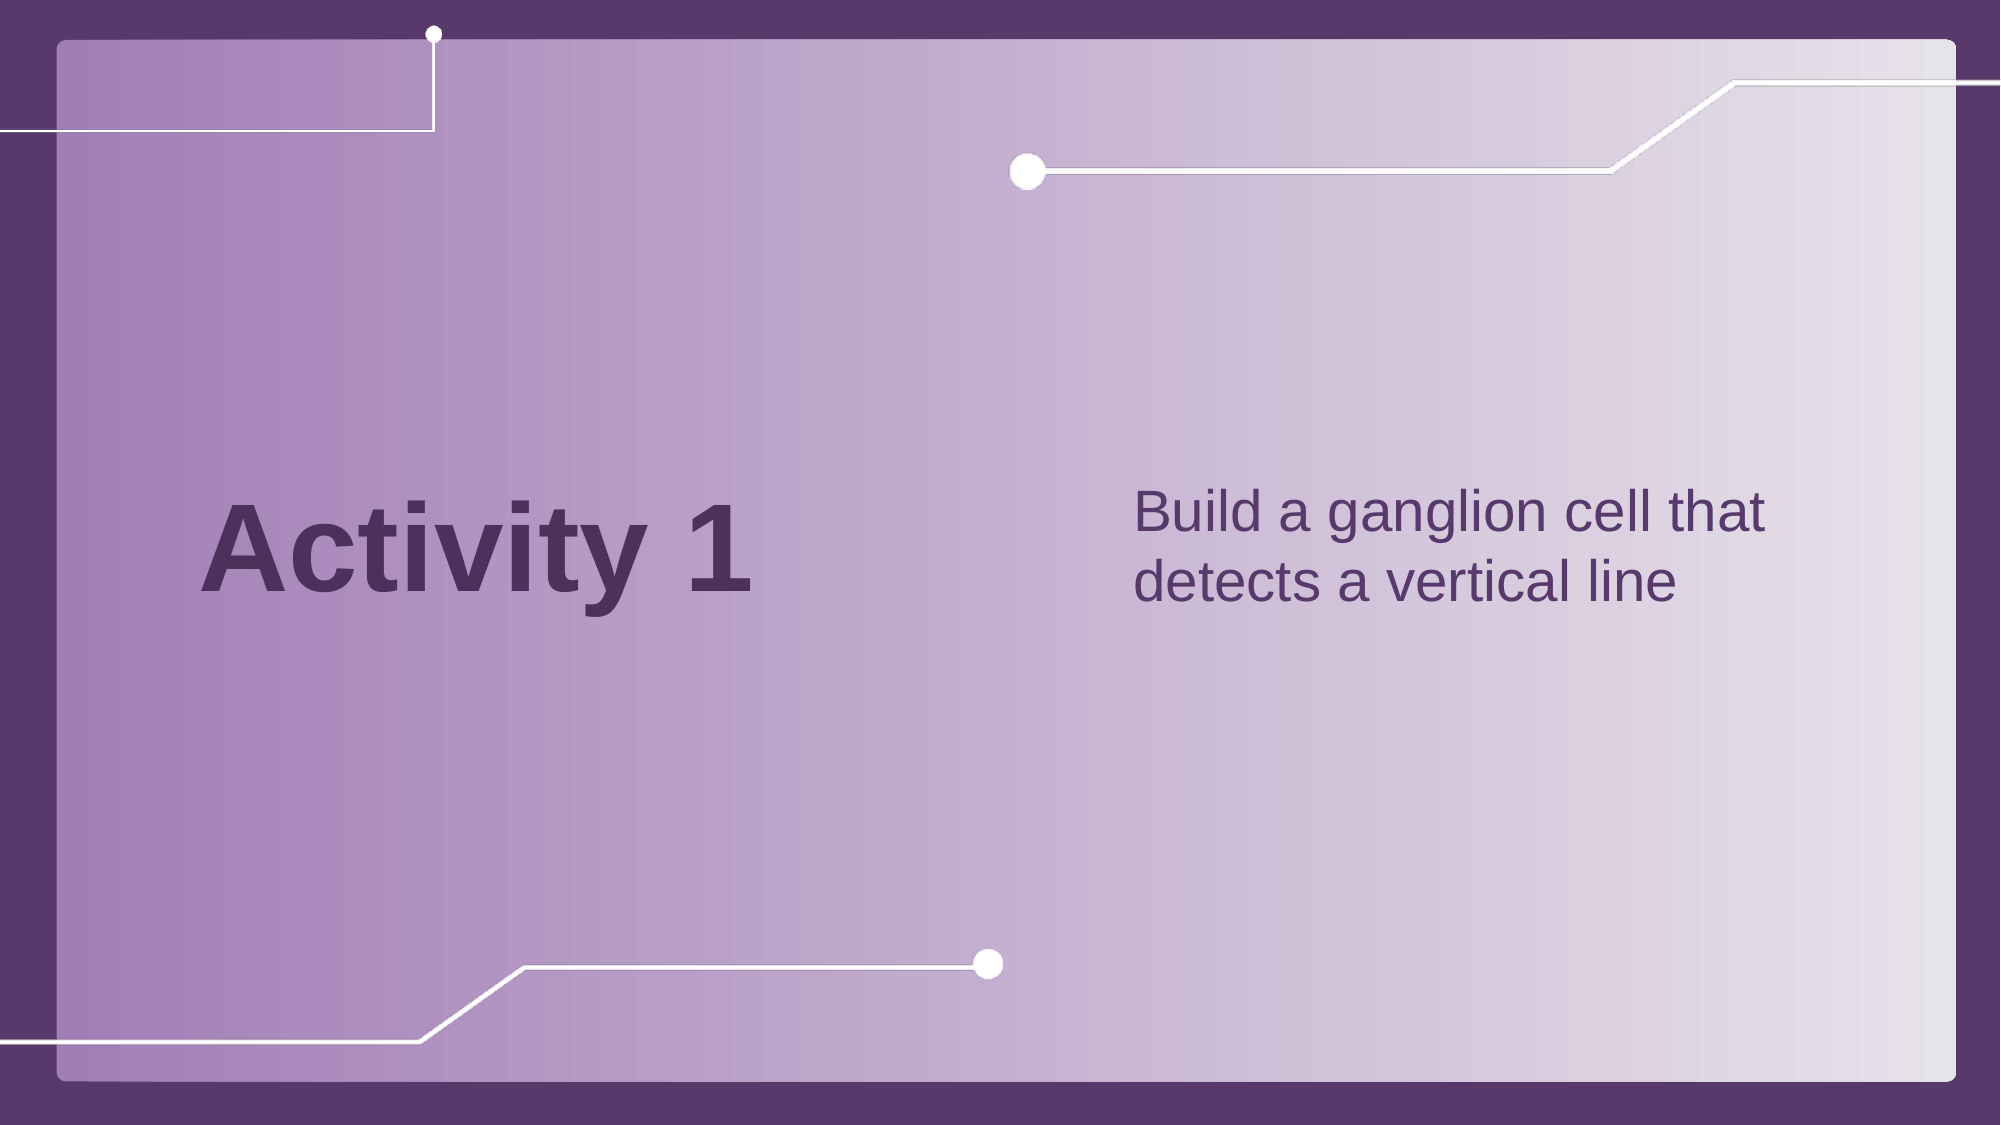

Build a ganglion cell that detects a vertical line
Activity 1